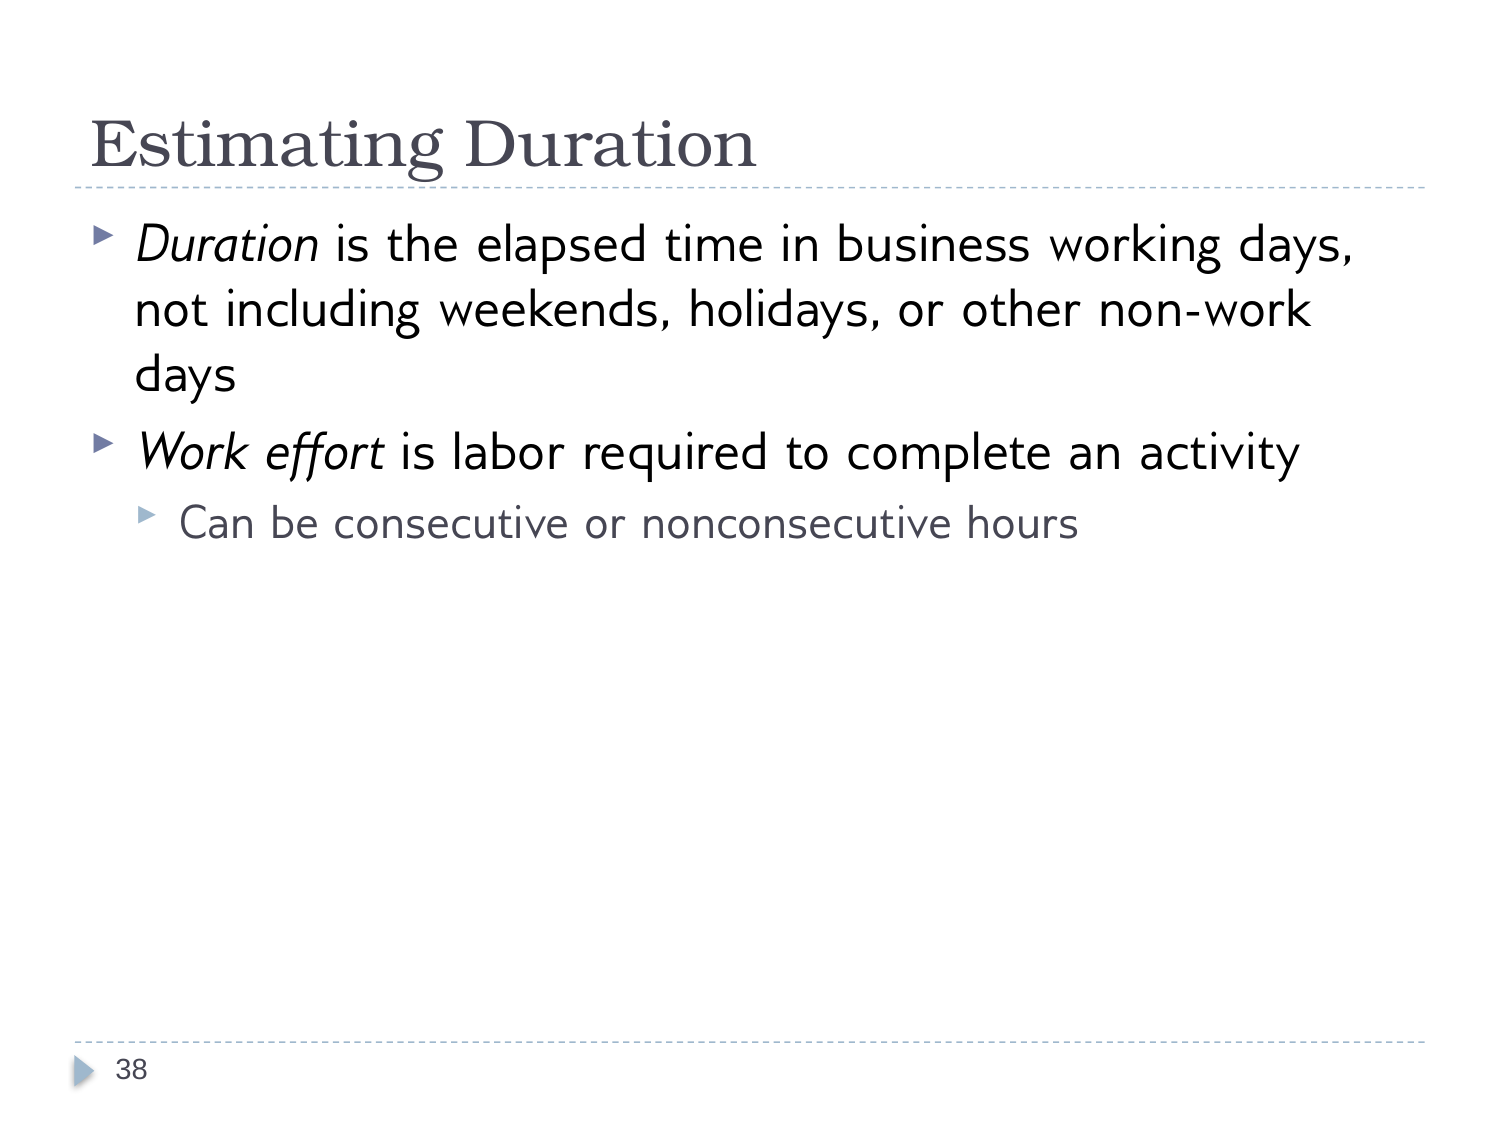

# Estimating Duration
Duration is the elapsed time in business working days, not including weekends, holidays, or other non-work days
Work effort is labor required to complete an activity
Can be consecutive or nonconsecutive hours

38